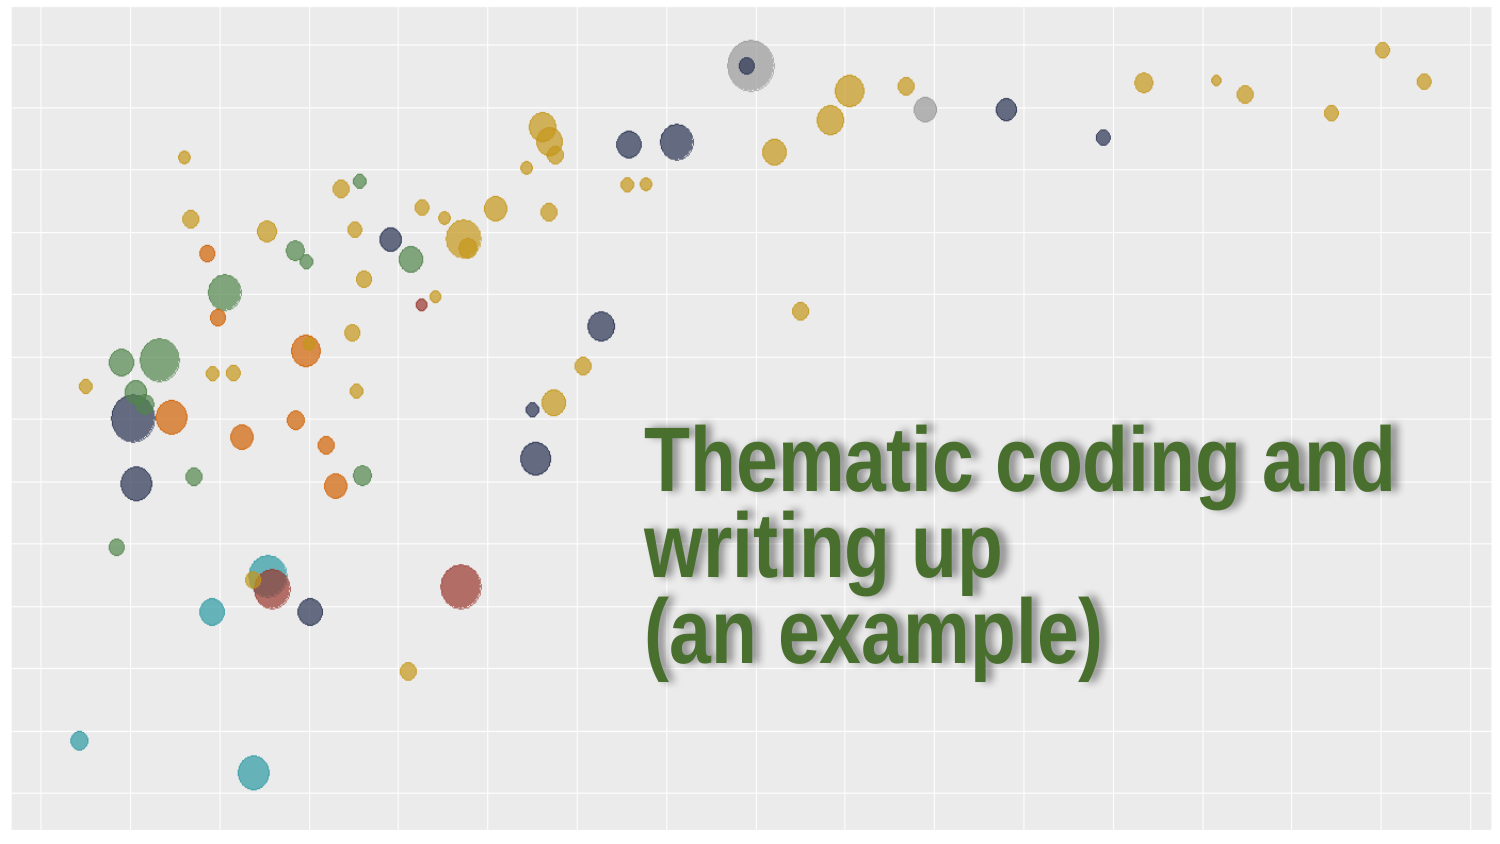

# Thematic coding and writing up (an example)